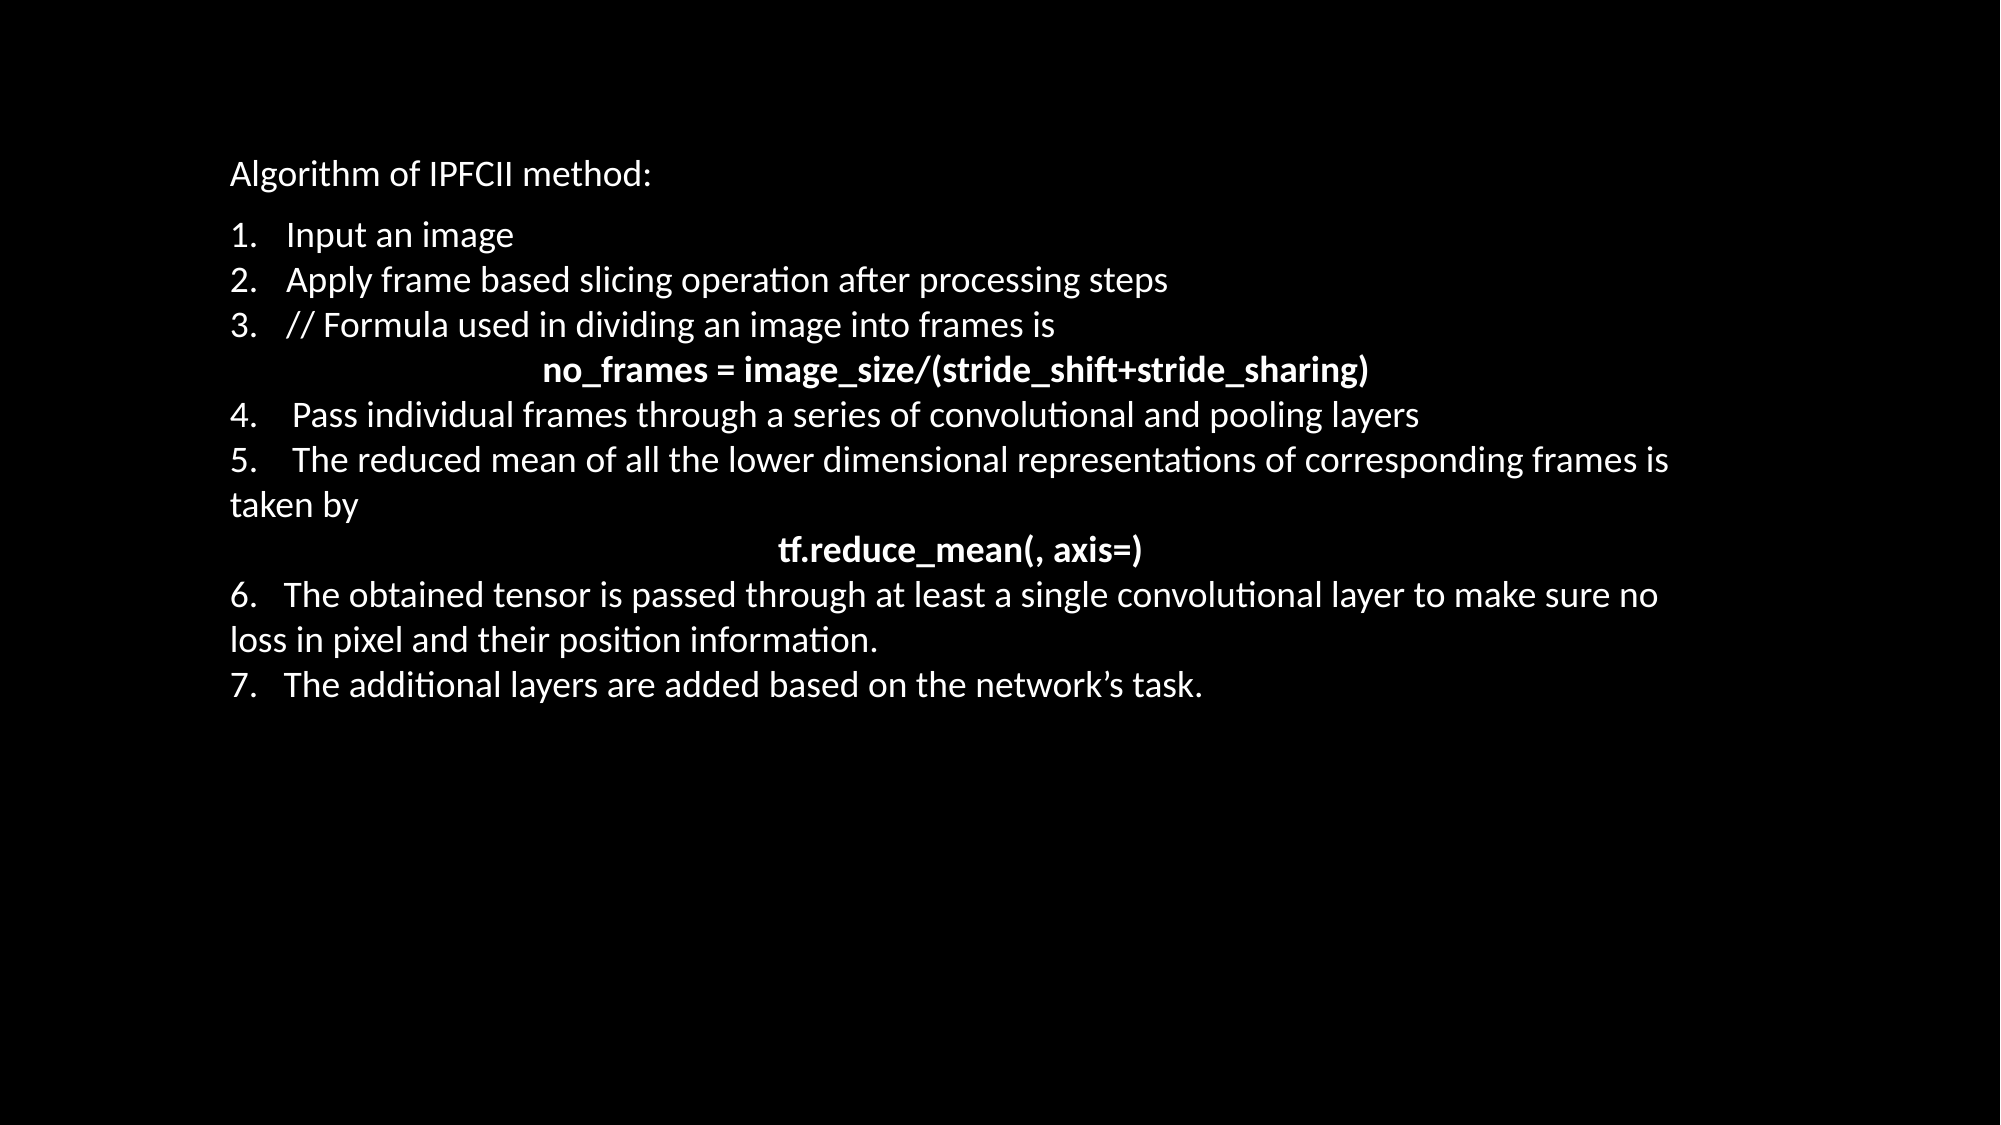

Algorithm of IPFCII method:
Input an image
Apply frame based slicing operation after processing steps
// Formula used in dividing an image into frames is
no_frames = image_size/(stride_shift+stride_sharing)
4.    Pass individual frames through a series of convolutional and pooling layers
5.    The reduced mean of all the lower dimensional representations of corresponding frames is taken by
tf.reduce_mean(, axis=)
6.   The obtained tensor is passed through at least a single convolutional layer to make sure no loss in pixel and their position information.
7.   The additional layers are added based on the network’s task.